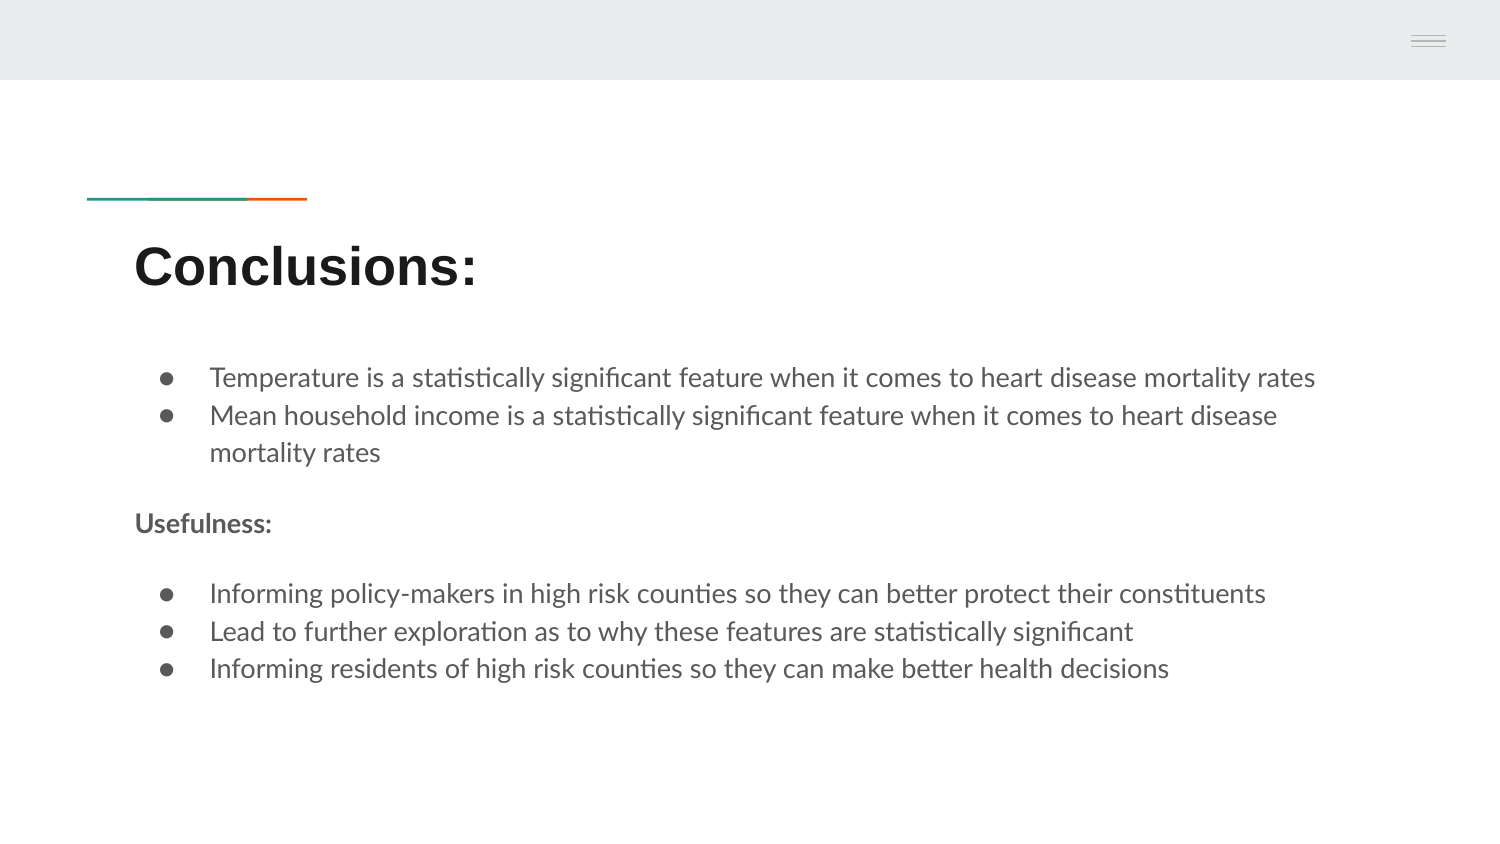

# Conclusions:
Temperature is a statistically significant feature when it comes to heart disease mortality rates
Mean household income is a statistically significant feature when it comes to heart disease mortality rates
Usefulness:
Informing policy-makers in high risk counties so they can better protect their constituents
Lead to further exploration as to why these features are statistically significant
Informing residents of high risk counties so they can make better health decisions